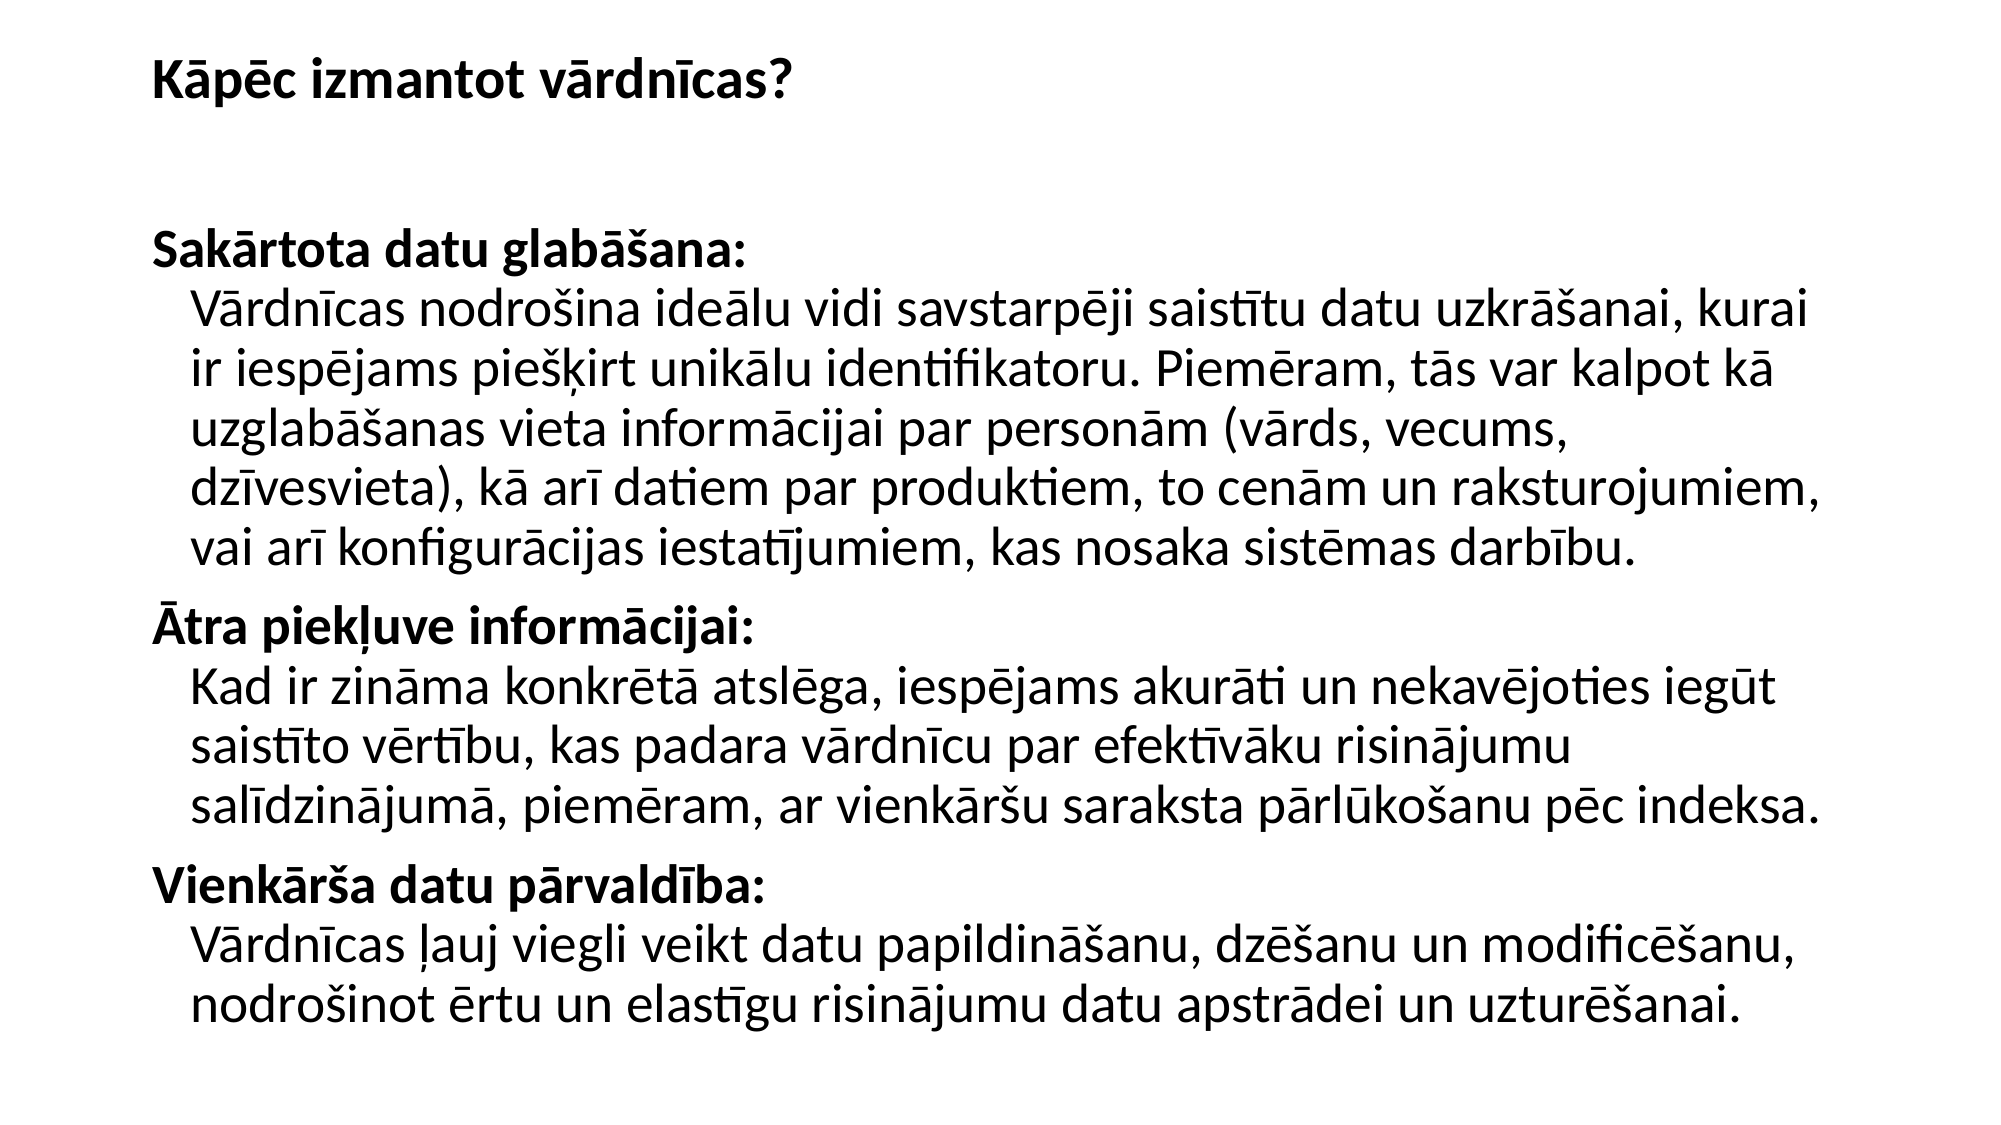

# Kāpēc izmantot vārdnīcas?

Sakārtota datu glabāšana:
Vārdnīcas nodrošina ideālu vidi savstarpēji saistītu datu uzkrāšanai, kurai ir iespējams piešķirt unikālu identifikatoru. Piemēram, tās var kalpot kā uzglabāšanas vieta informācijai par personām (vārds, vecums, dzīvesvieta), kā arī datiem par produktiem, to cenām un raksturojumiem, vai arī konfigurācijas iestatījumiem, kas nosaka sistēmas darbību.
Ātra piekļuve informācijai:
Kad ir zināma konkrētā atslēga, iespējams akurāti un nekavējoties iegūt saistīto vērtību, kas padara vārdnīcu par efektīvāku risinājumu salīdzinājumā, piemēram, ar vienkāršu saraksta pārlūkošanu pēc indeksa.
Vienkārša datu pārvaldība:
Vārdnīcas ļauj viegli veikt datu papildināšanu, dzēšanu un modificēšanu, nodrošinot ērtu un elastīgu risinājumu datu apstrādei un uzturēšanai.